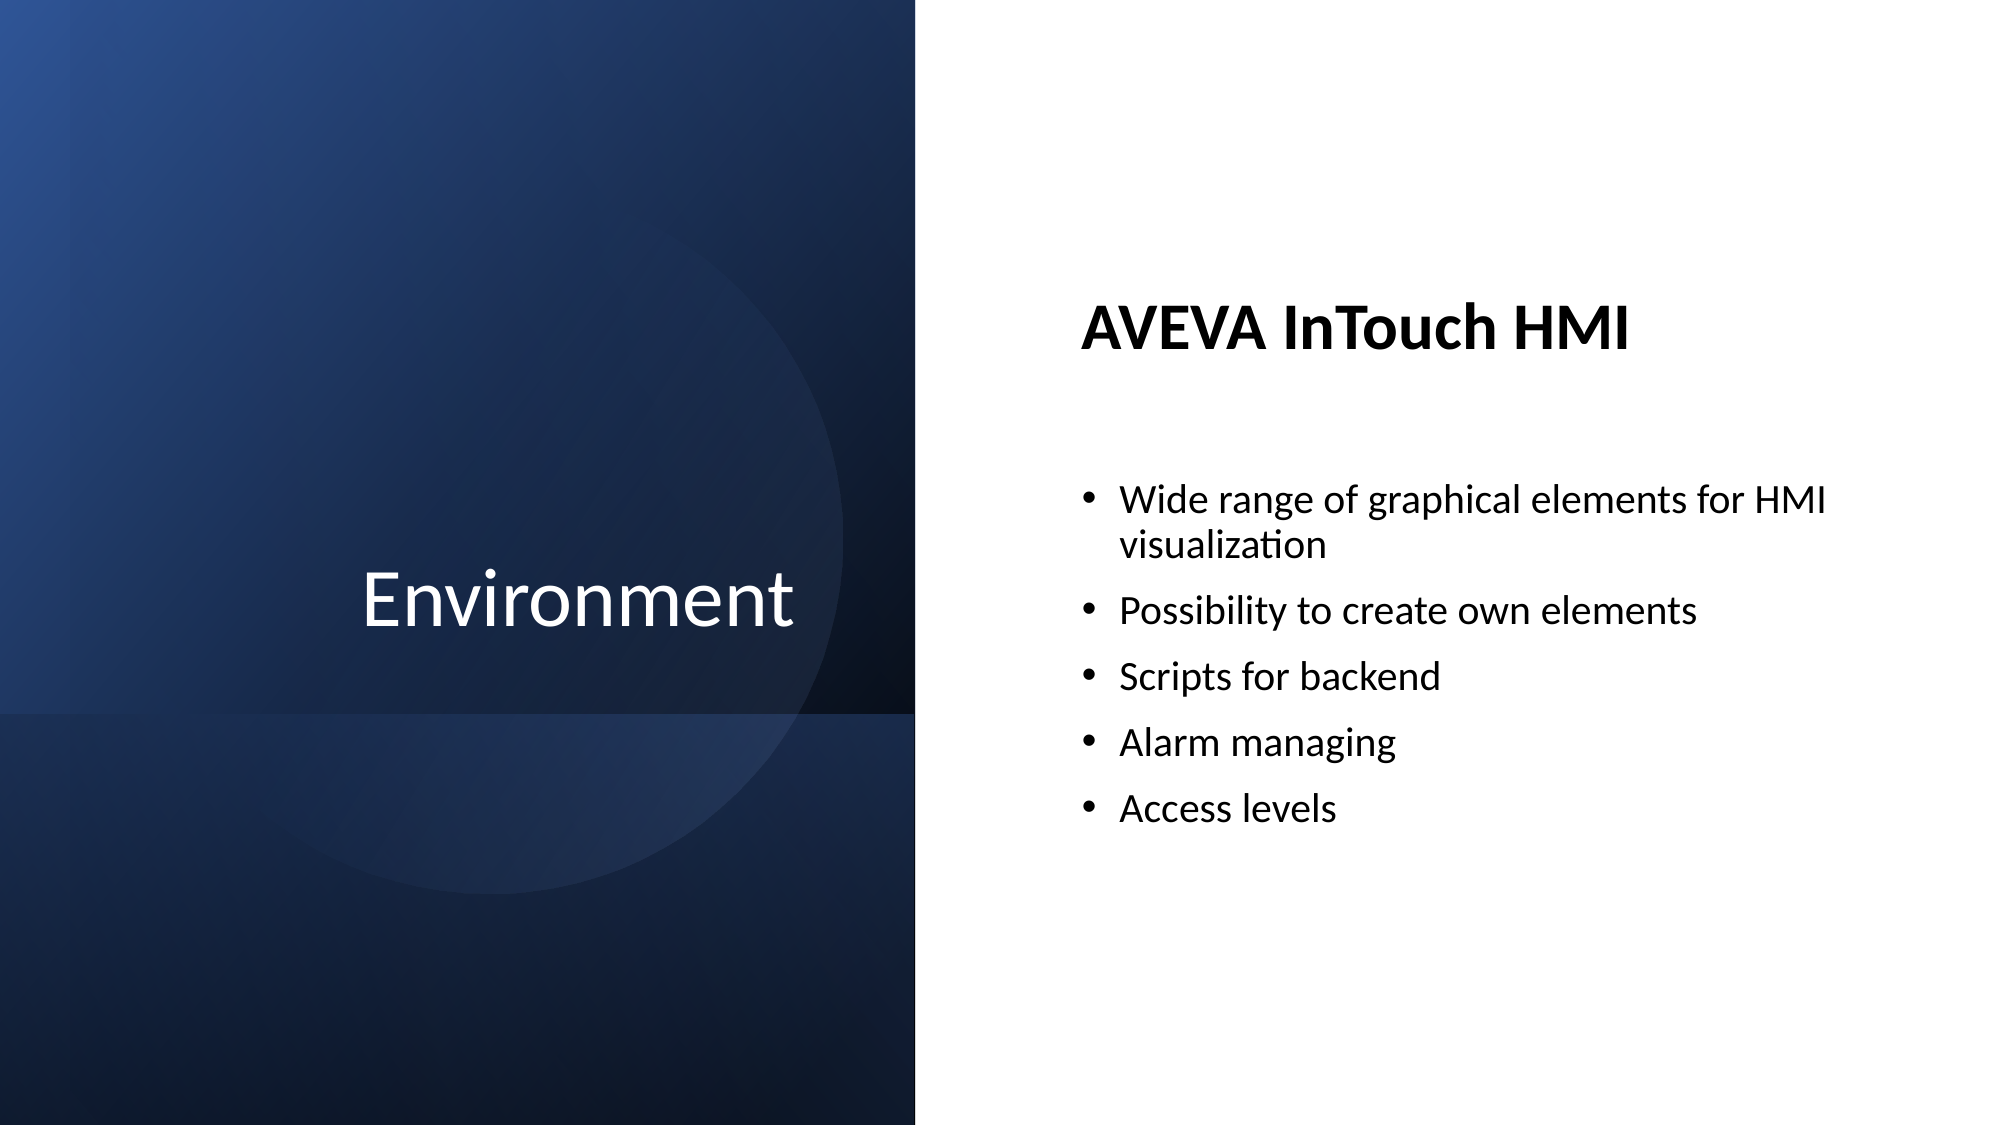

# Environment

AVEVA InTouch HMI

Wide range of graphical elements for HMI visualization
Possibility to create own elements
Scripts for backend
Alarm managing
Access levels